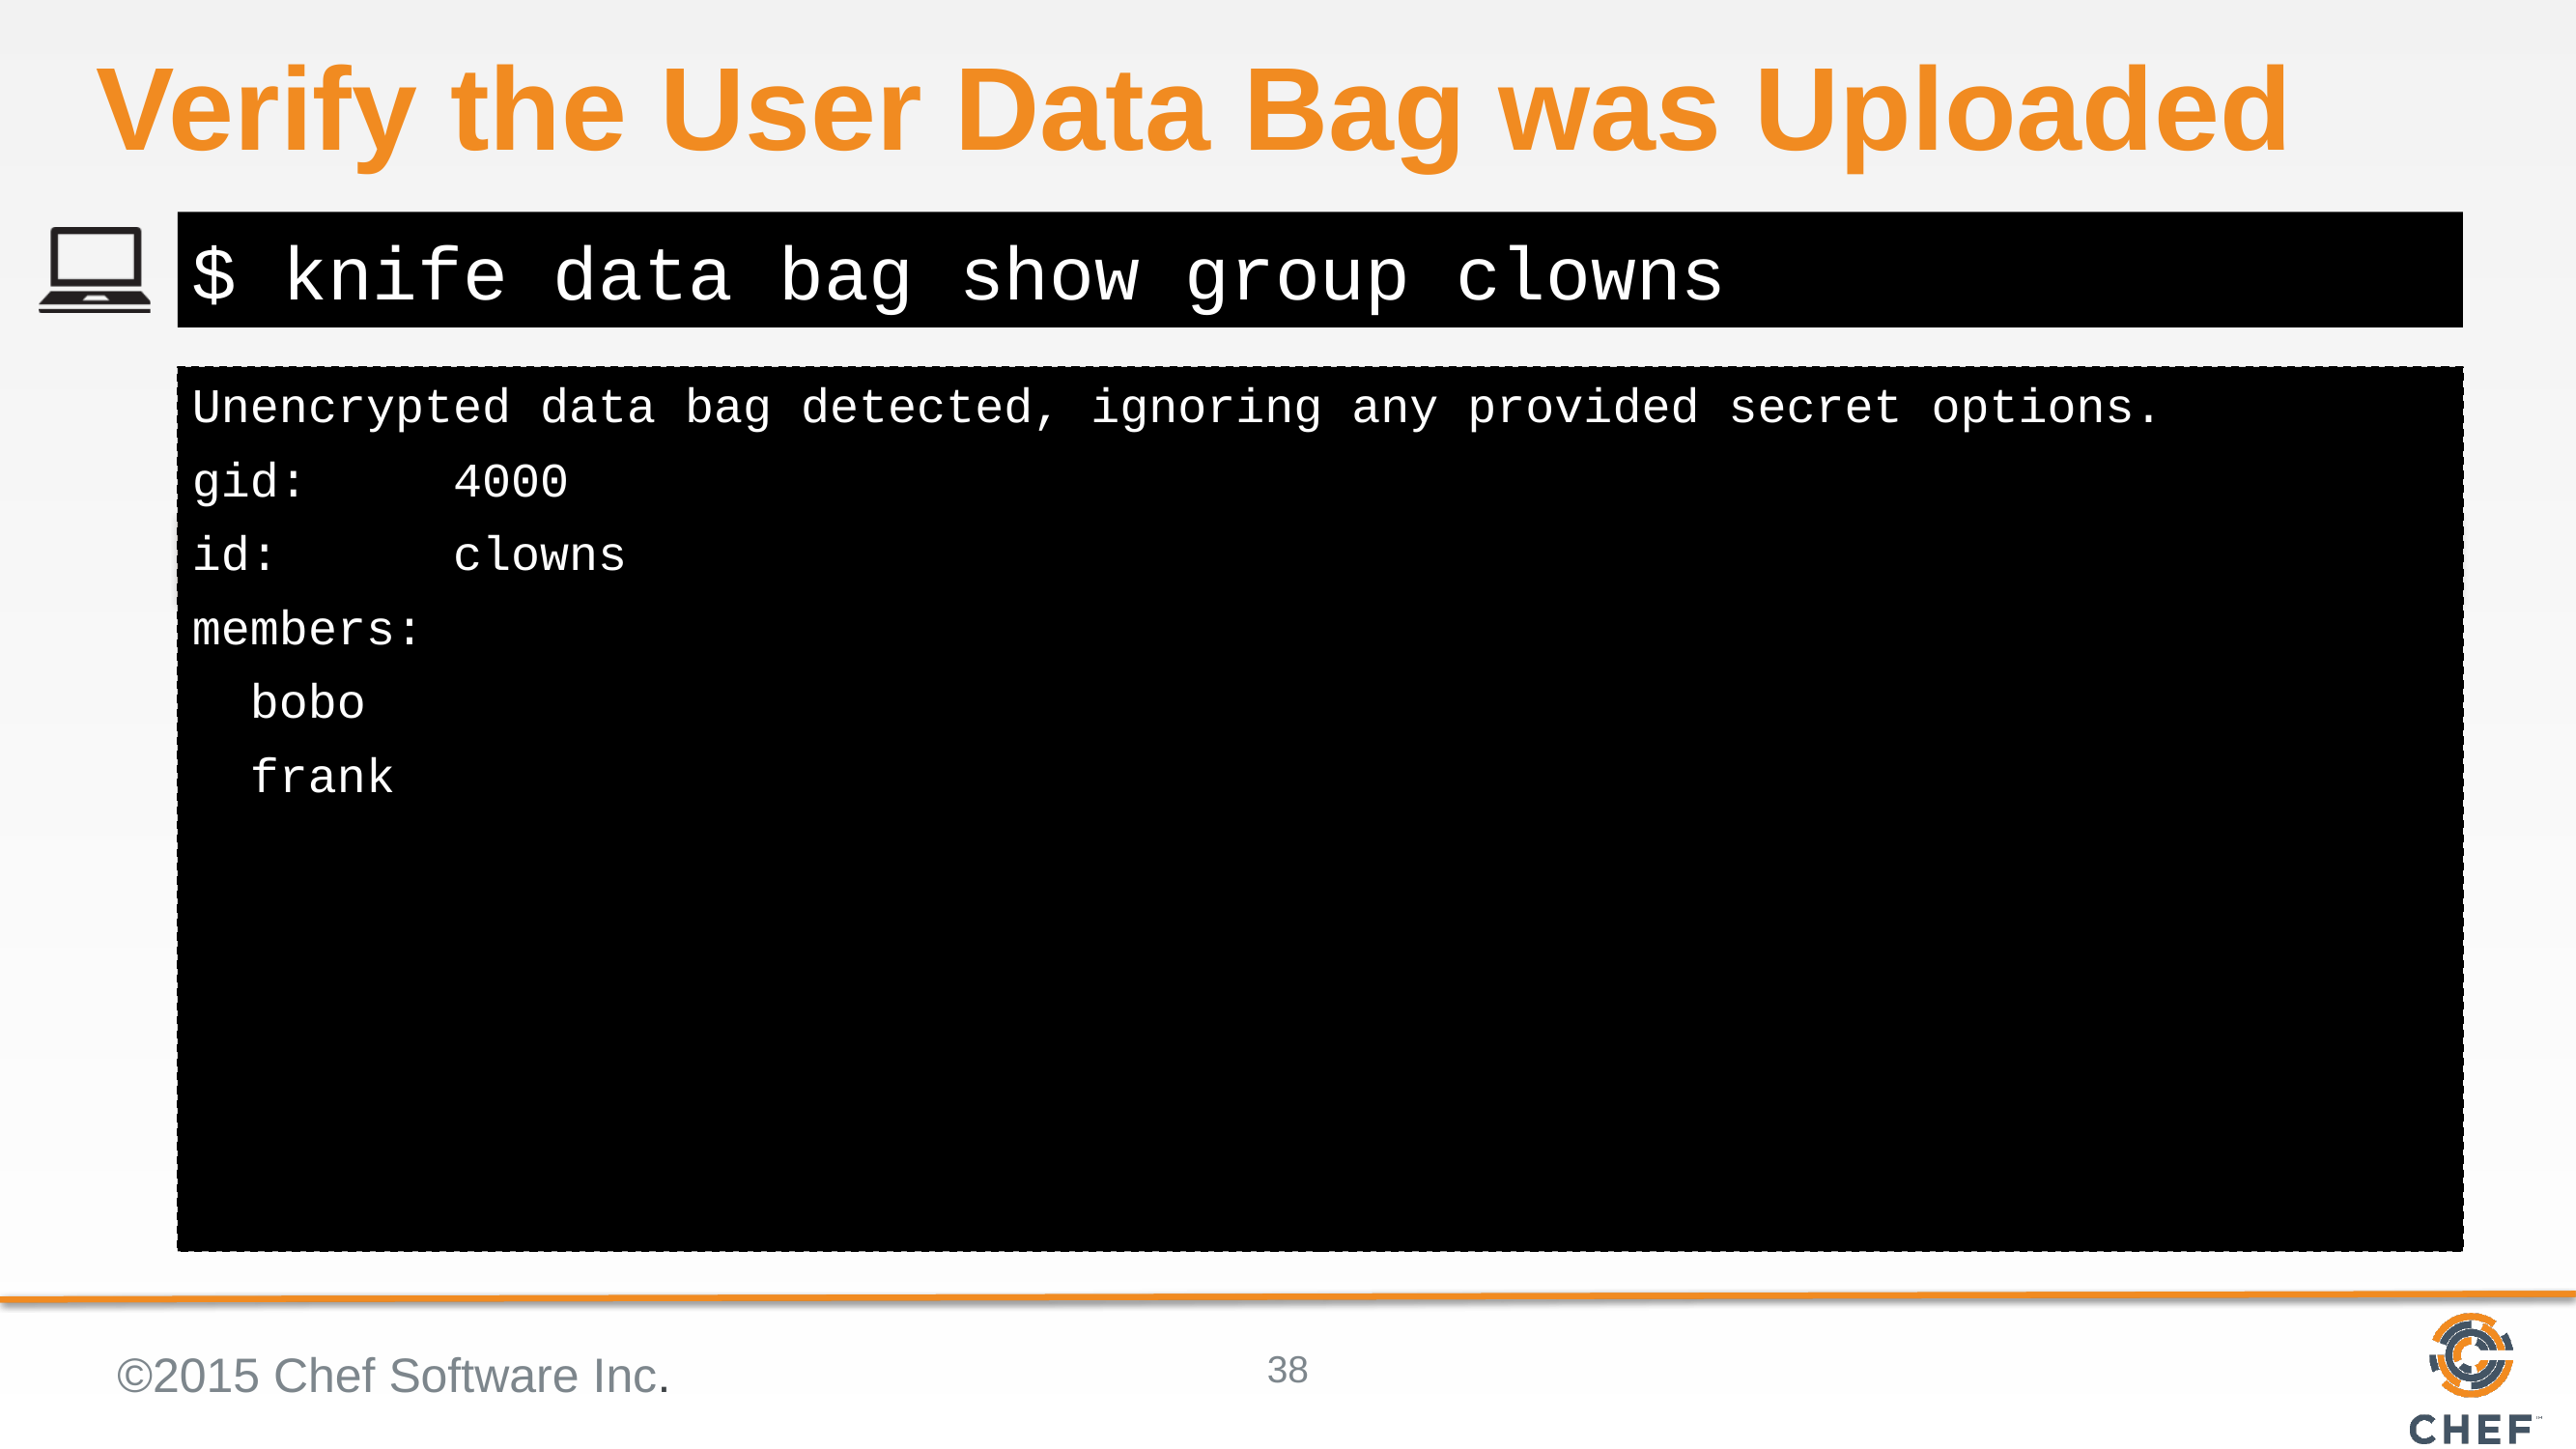

# Verify the User Data Bag was Uploaded
$ knife data bag show group clowns
Unencrypted data bag detected, ignoring any provided secret options.
gid:     4000
id:      clowns
members:
  bobo
  frank
©2015 Chef Software Inc.
38